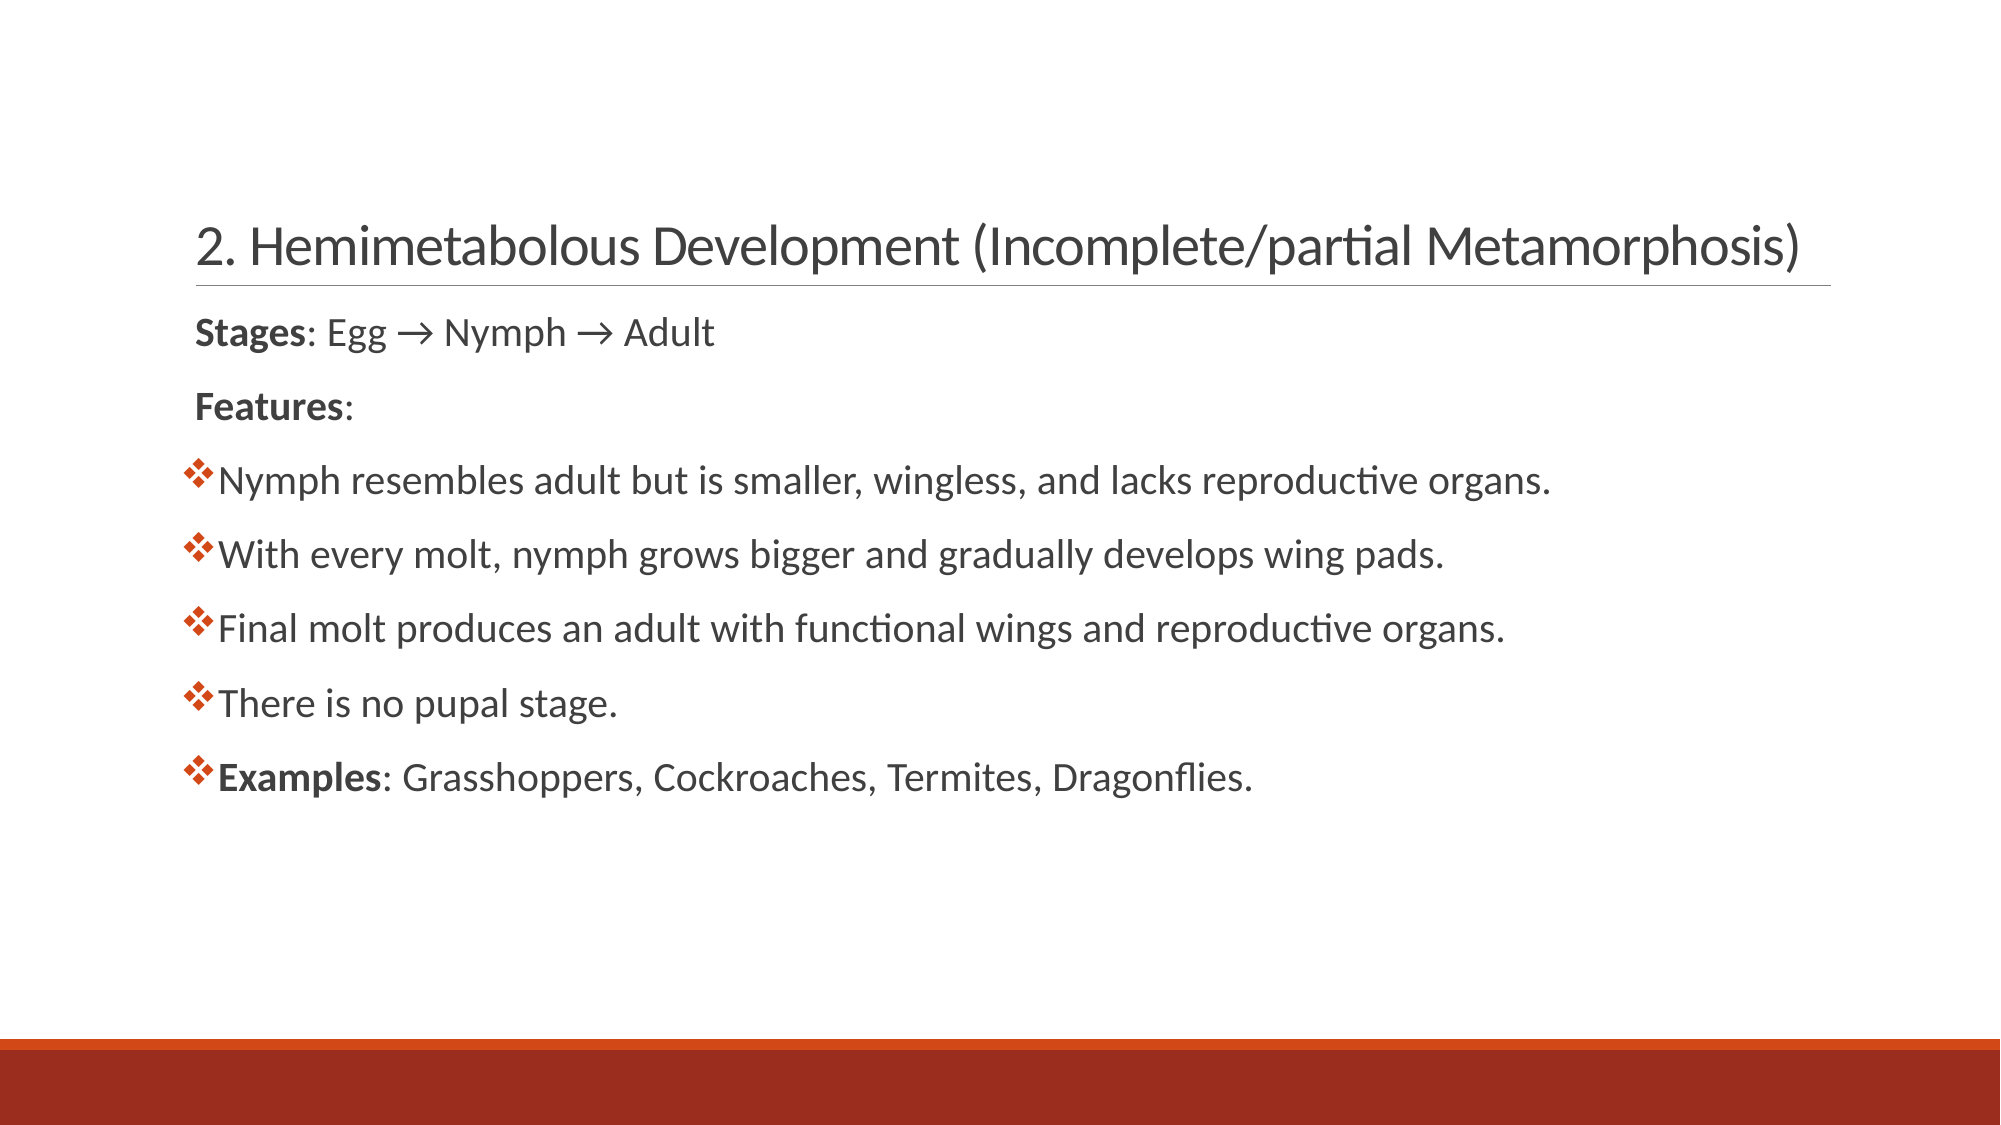

# 2. Hemimetabolous Development (Incomplete/partial Metamorphosis)
Stages: Egg → Nymph → Adult
Features:
Nymph resembles adult but is smaller, wingless, and lacks reproductive organs.
With every molt, nymph grows bigger and gradually develops wing pads.
Final molt produces an adult with functional wings and reproductive organs.
There is no pupal stage.
Examples: Grasshoppers, Cockroaches, Termites, Dragonflies.